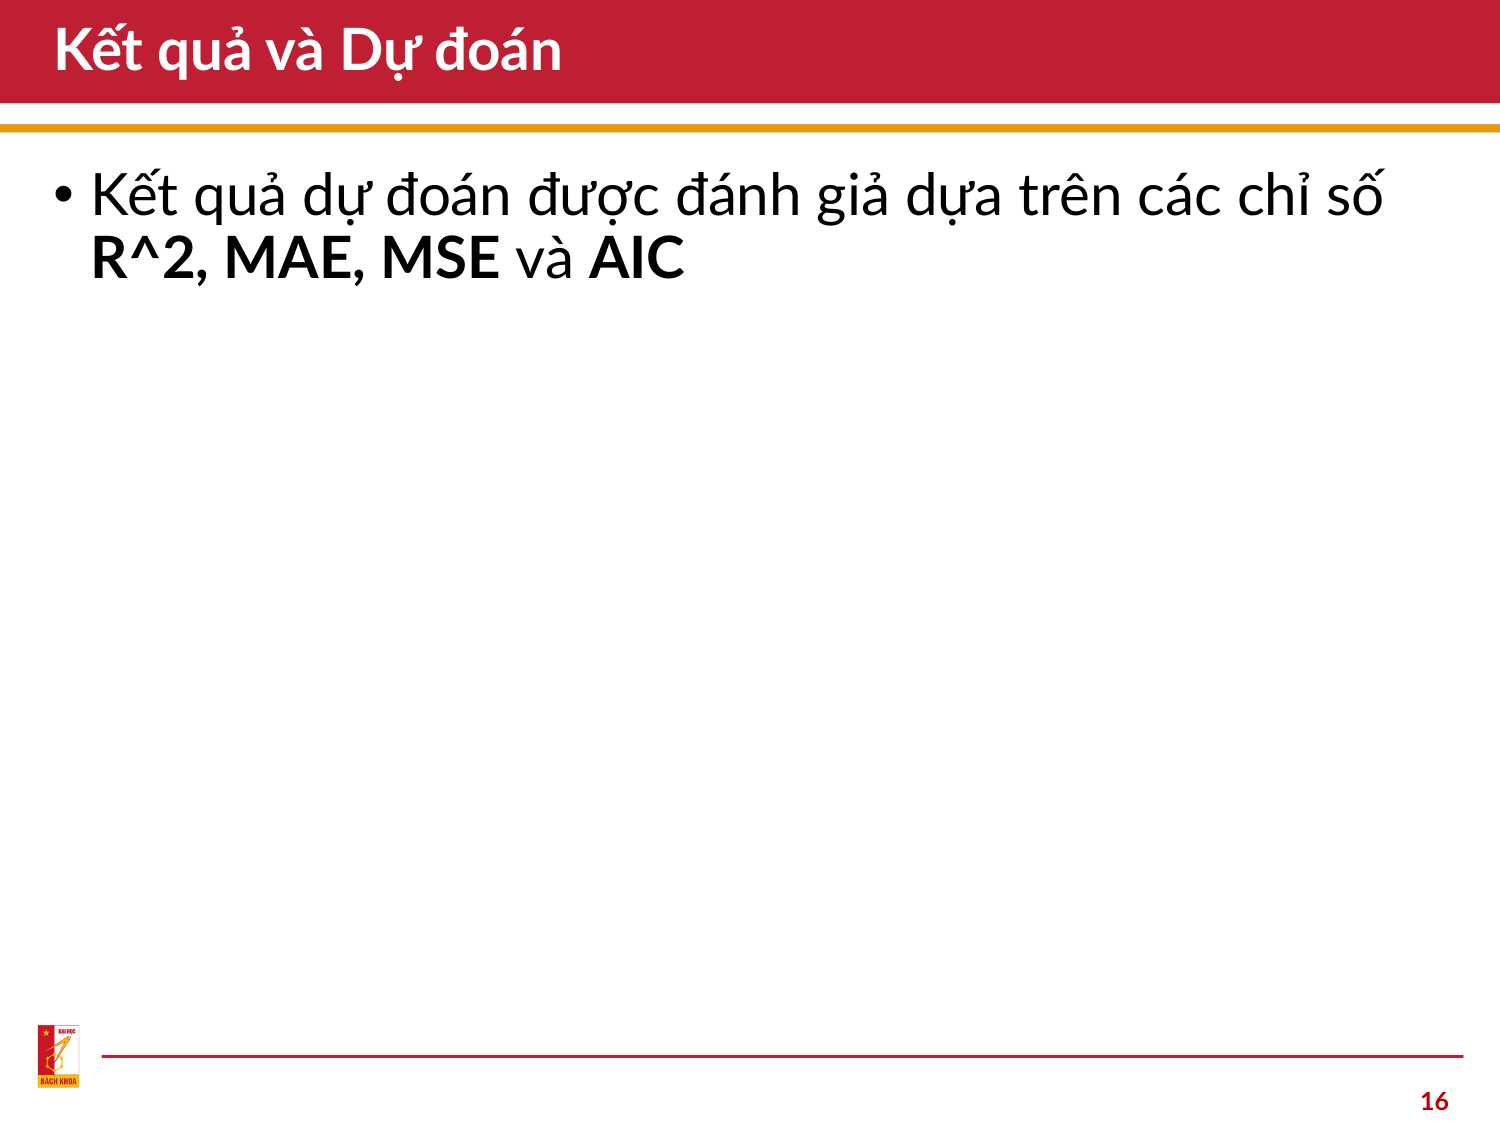

# Kết quả và Dự đoán
Kết quả dự đoán được đánh giả dựa trên các chỉ số R^2, MAE, MSE và AIC

16